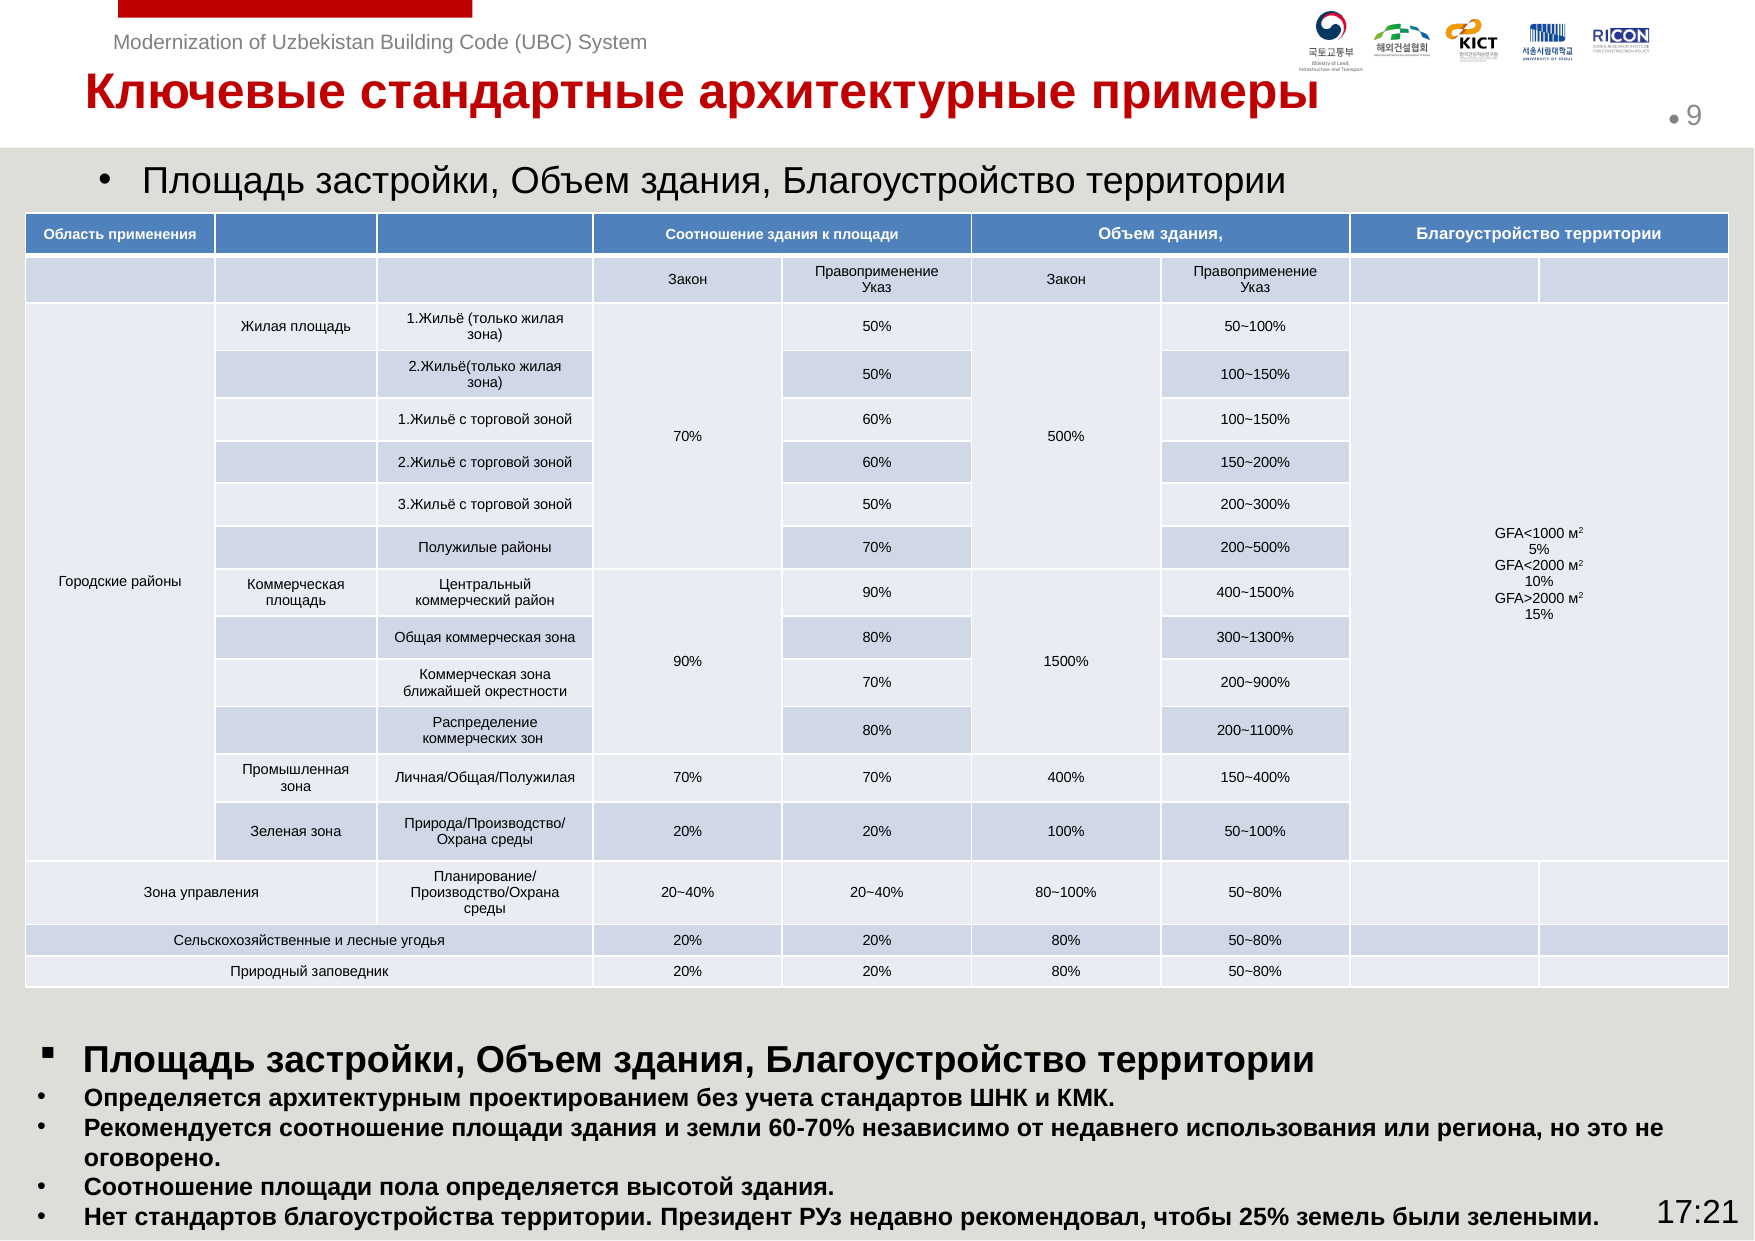

Ключевые стандартные архитектурные примеры
Площадь застройки, Объем здания, Благоустройство территории

| Область применения |  |  | Соотношение здания к площади |  | Объем здания, |  | Благоустройство территории |  |
| --- | --- | --- | --- | --- | --- | --- | --- | --- |
|  |  |  | Закон | Правоприменение Указ | Закон | Правоприменение Указ |  |  |
| Городские районы | Жилая площадь | 1.Жильё (только жилая зона) | 70% | 50% | 500% | 50~100% | GFA<1000 м2 5% GFA<2000 м2 10% GFA>2000 м2 15% |  |
|  |  | 2.Жильё(только жилая зона) |  | 50% |  | 100~150% |  |  |
|  |  | 1.Жильё с торговой зоной |  | 60% |  | 100~150% |  |  |
|  |  | 2.Жильё с торговой зоной |  | 60% |  | 150~200% |  |  |
|  |  | 3.Жильё с торговой зоной |  | 50% |  | 200~300% |  |  |
|  |  | Полужилые районы |  | 70% |  | 200~500% |  |  |
|  | Коммерческая площадь | Центральный коммерческий район | 90% | 90% | 1500% | 400~1500% |  |  |
|  |  | Общая коммерческая зона |  | 80% |  | 300~1300% |  |  |
|  |  | Коммерческая зона ближайшей окрестности |  | 70% |  | 200~900% |  |  |
|  |  | Распределение коммерческих зон |  | 80% |  | 200~1100% |  |  |
|  | Промышленная зона | Личная/Общая/Полужилая | 70% | 70% | 400% | 150~400% |  |  |
|  | Зеленая зона | Природа/Производство/Охрана среды | 20% | 20% | 100% | 50~100% |  |  |
| Зона управления |  | Планирование/Производство/Охрана среды | 20~40% | 20~40% | 80~100% | 50~80% |  |  |
| Сельскохозяйственные и лесные угодья |  |  | 20% | 20% | 80% | 50~80% |  |  |
| Природный заповедник |  |  | 20% | 20% | 80% | 50~80% |  |  |
Площадь застройки, Объем здания, Благоустройство территории

Определяется архитектурным проектированием без учета стандартов ШНК и КМК.
Рекомендуется соотношение площади здания и земли 60-70% независимо от недавнего использования или региона, но это не оговорено.
Соотношение площади пола определяется высотой здания.
Нет стандартов благоустройства территории. Президент РУз недавно рекомендовал, чтобы 25% земель были зелеными.
17:21